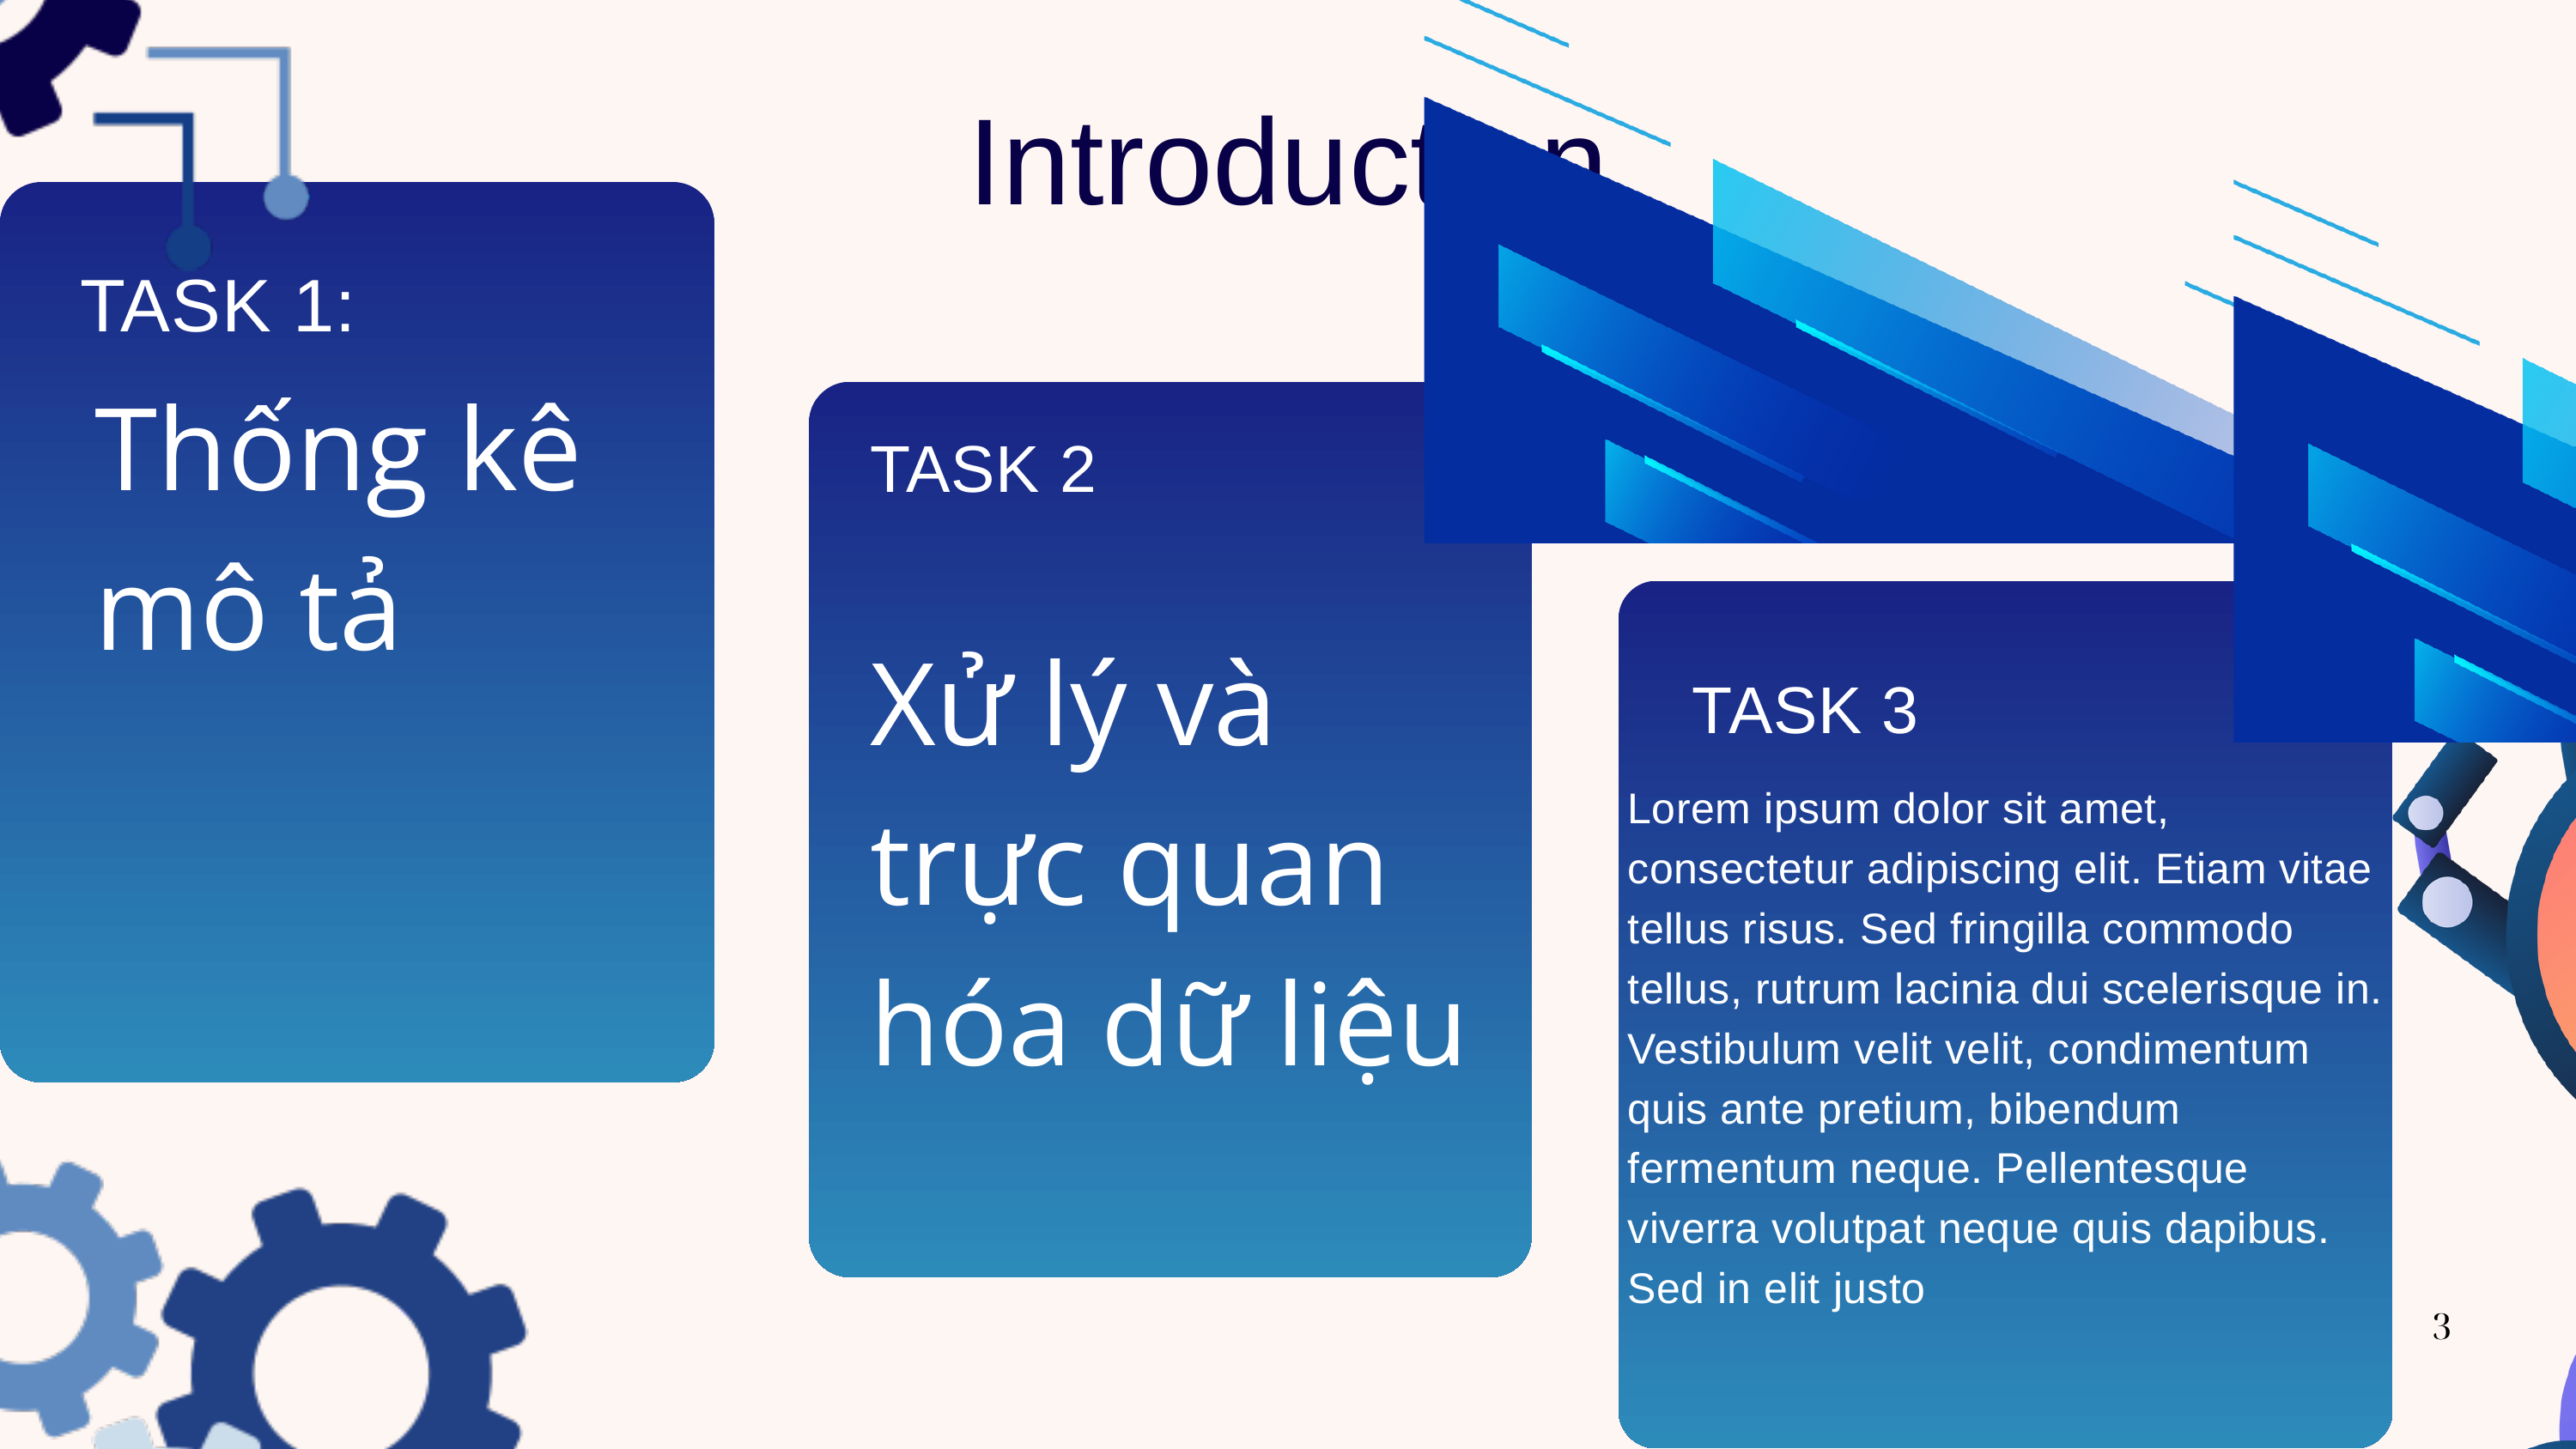

Introduction

TASK 1:
Thống kê mô tả

TASK 2

Xử lý và
trực quan hóa dữ liệu
TASK 3
Lorem ipsum dolor sit amet, consectetur adipiscing elit. Etiam vitae tellus risus. Sed fringilla commodo tellus, rutrum lacinia dui scelerisque in. Vestibulum velit velit, condimentum quis ante pretium, bibendum fermentum neque. Pellentesque viverra volutpat neque quis dapibus. Sed in elit justo

3